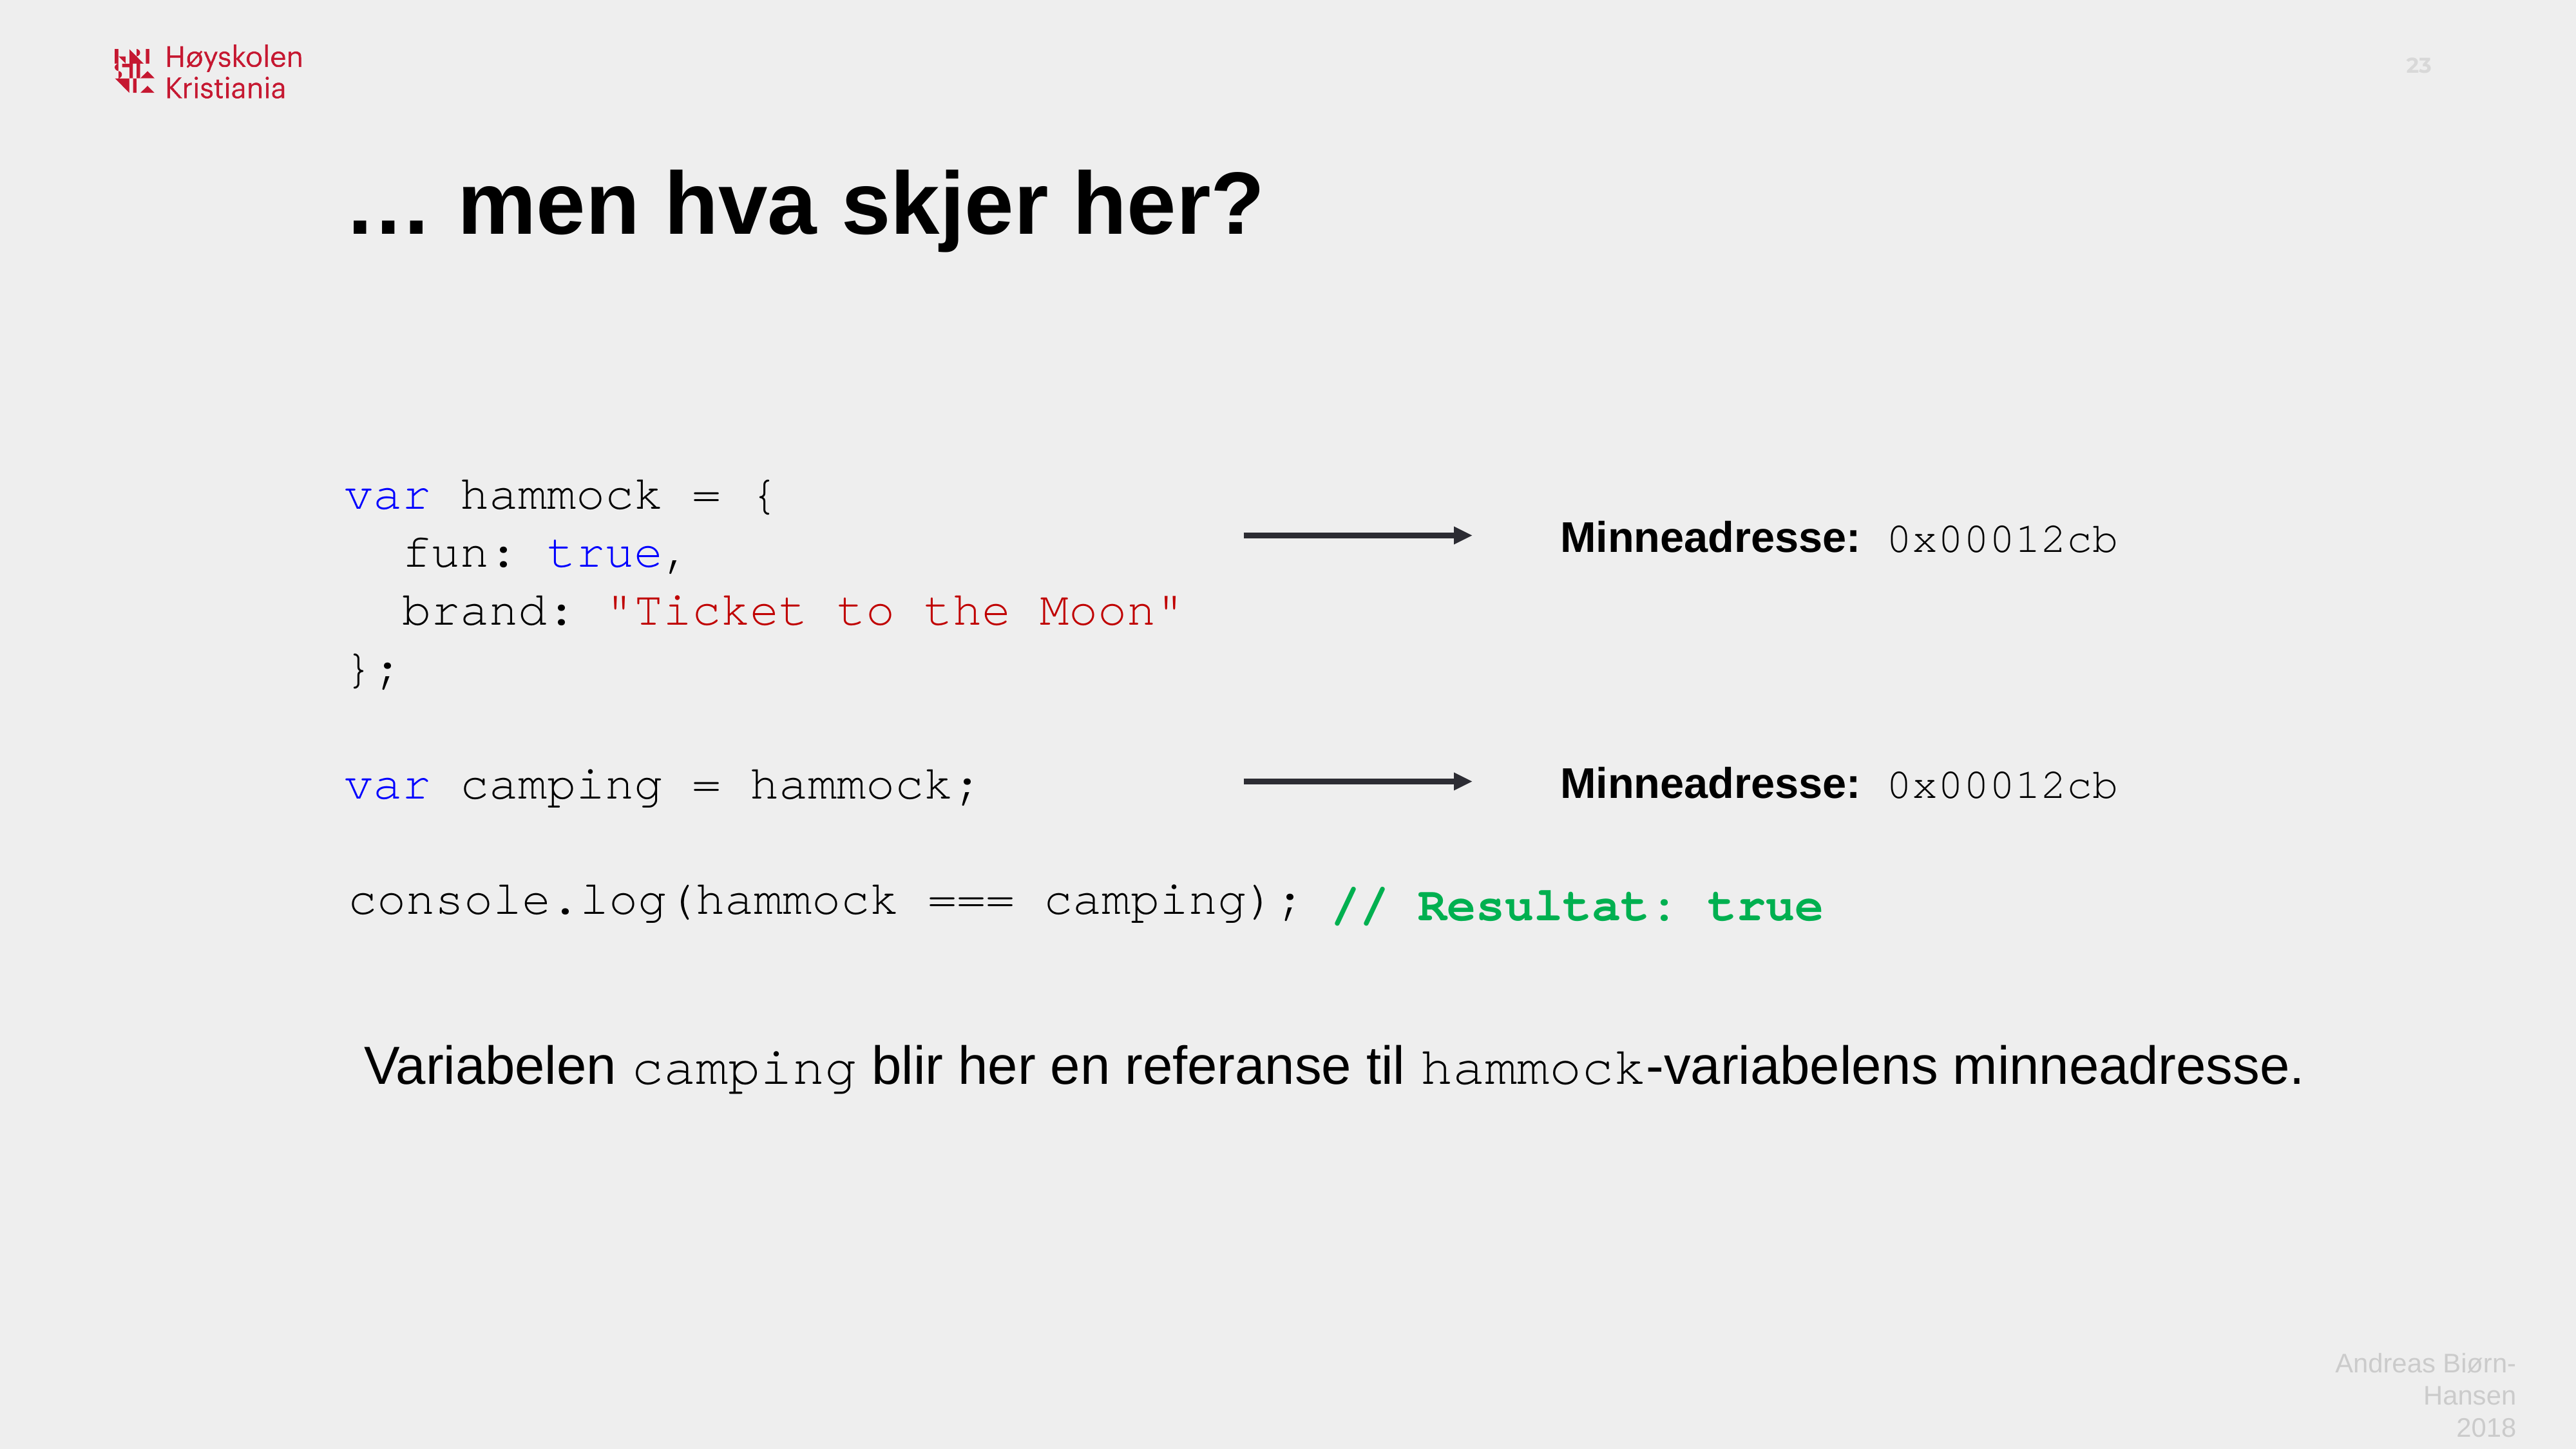

… men hva skjer her?
var hammock = {
  fun: true,
  brand: "Ticket to the Moon"
};

var camping = hammock;
Minneadresse: 0x00012cb
Minneadresse: 0x00012cb
console.log(hammock === camping);
// Resultat: true
Variabelen camping blir her en referanse til hammock-variabelens minneadresse.